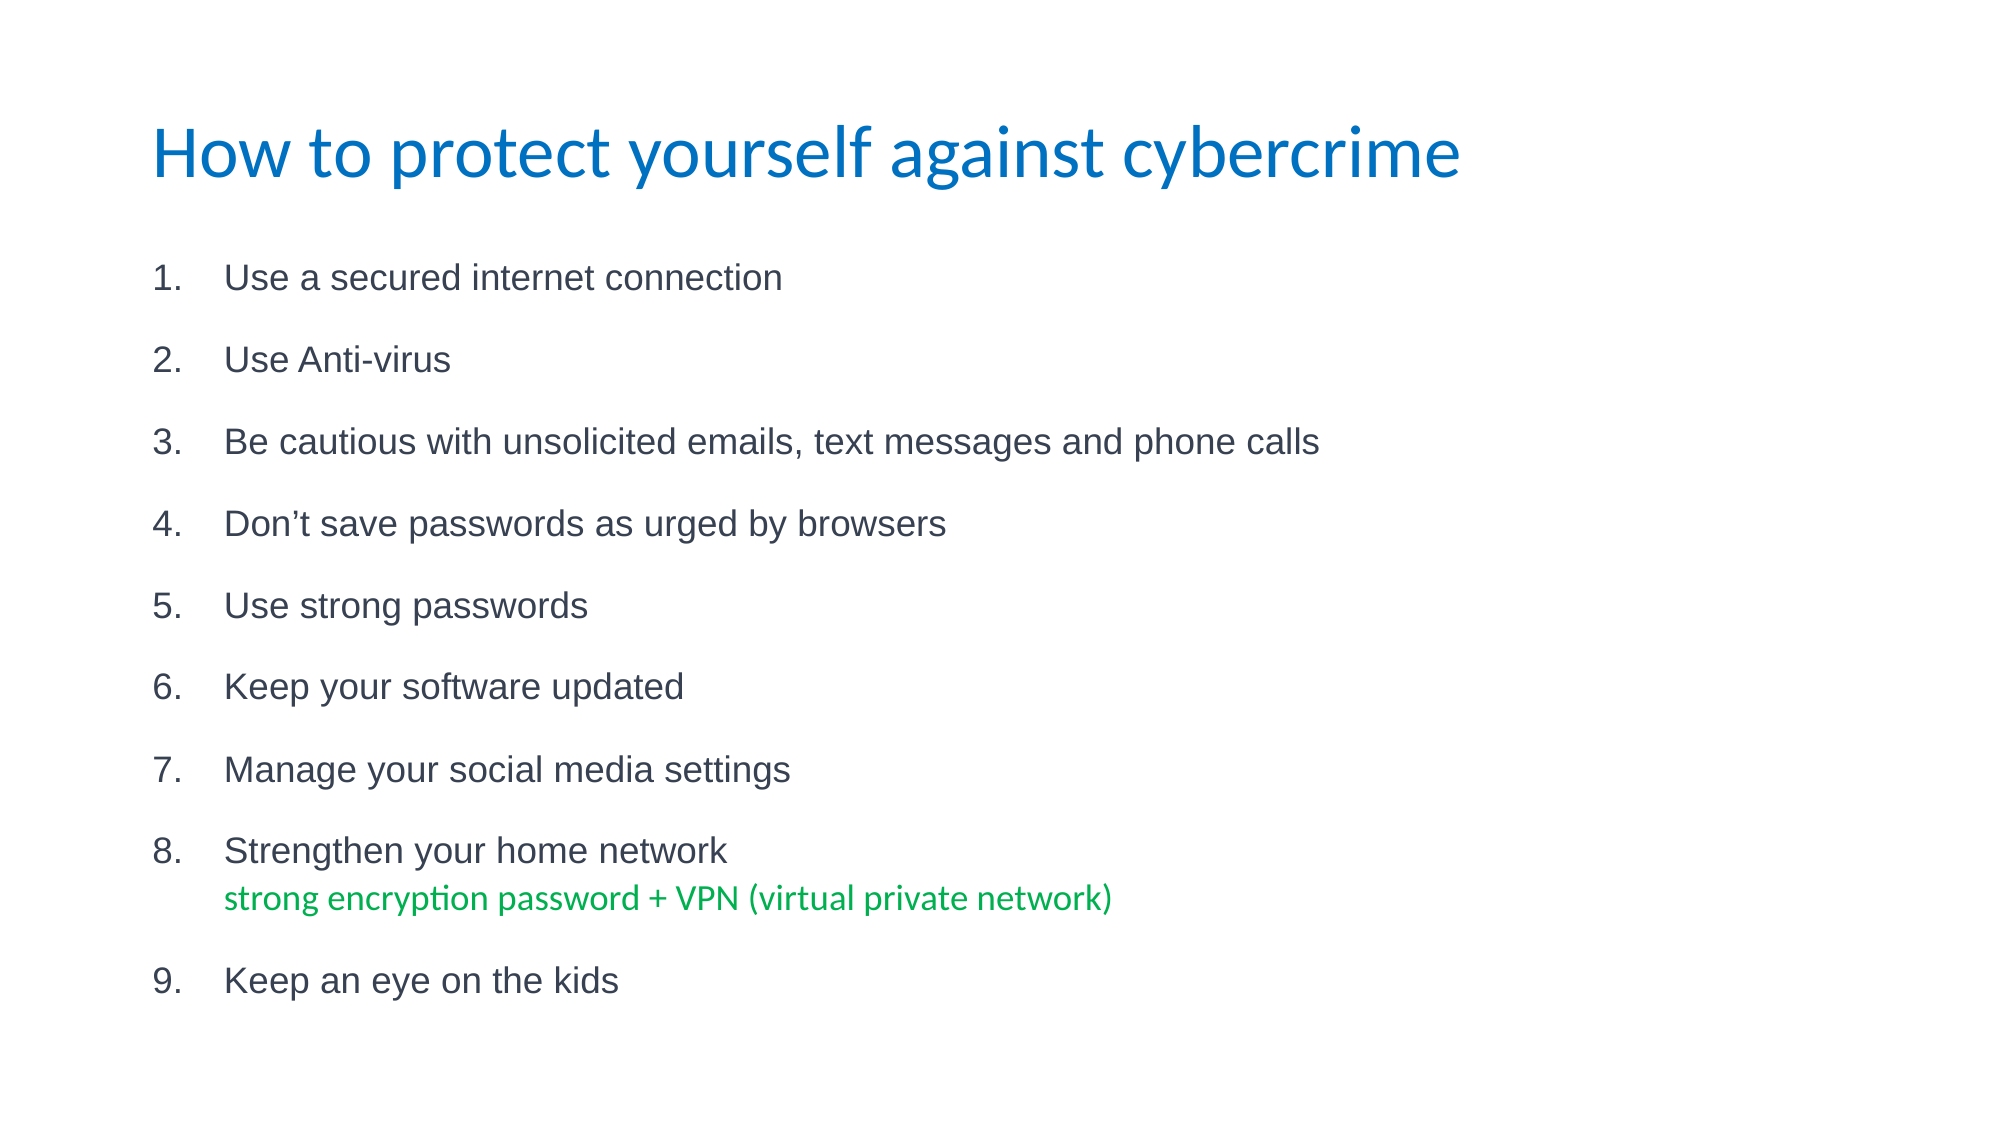

# How to protect yourself against cybercrime
Use a secured internet connection
Use Anti-virus
Be cautious with unsolicited emails, text messages and phone calls
Don’t save passwords as urged by browsers
Use strong passwords
Keep your software updated
Manage your social media settings
Strengthen your home network
strong encryption password + VPN (virtual private network)
Keep an eye on the kids